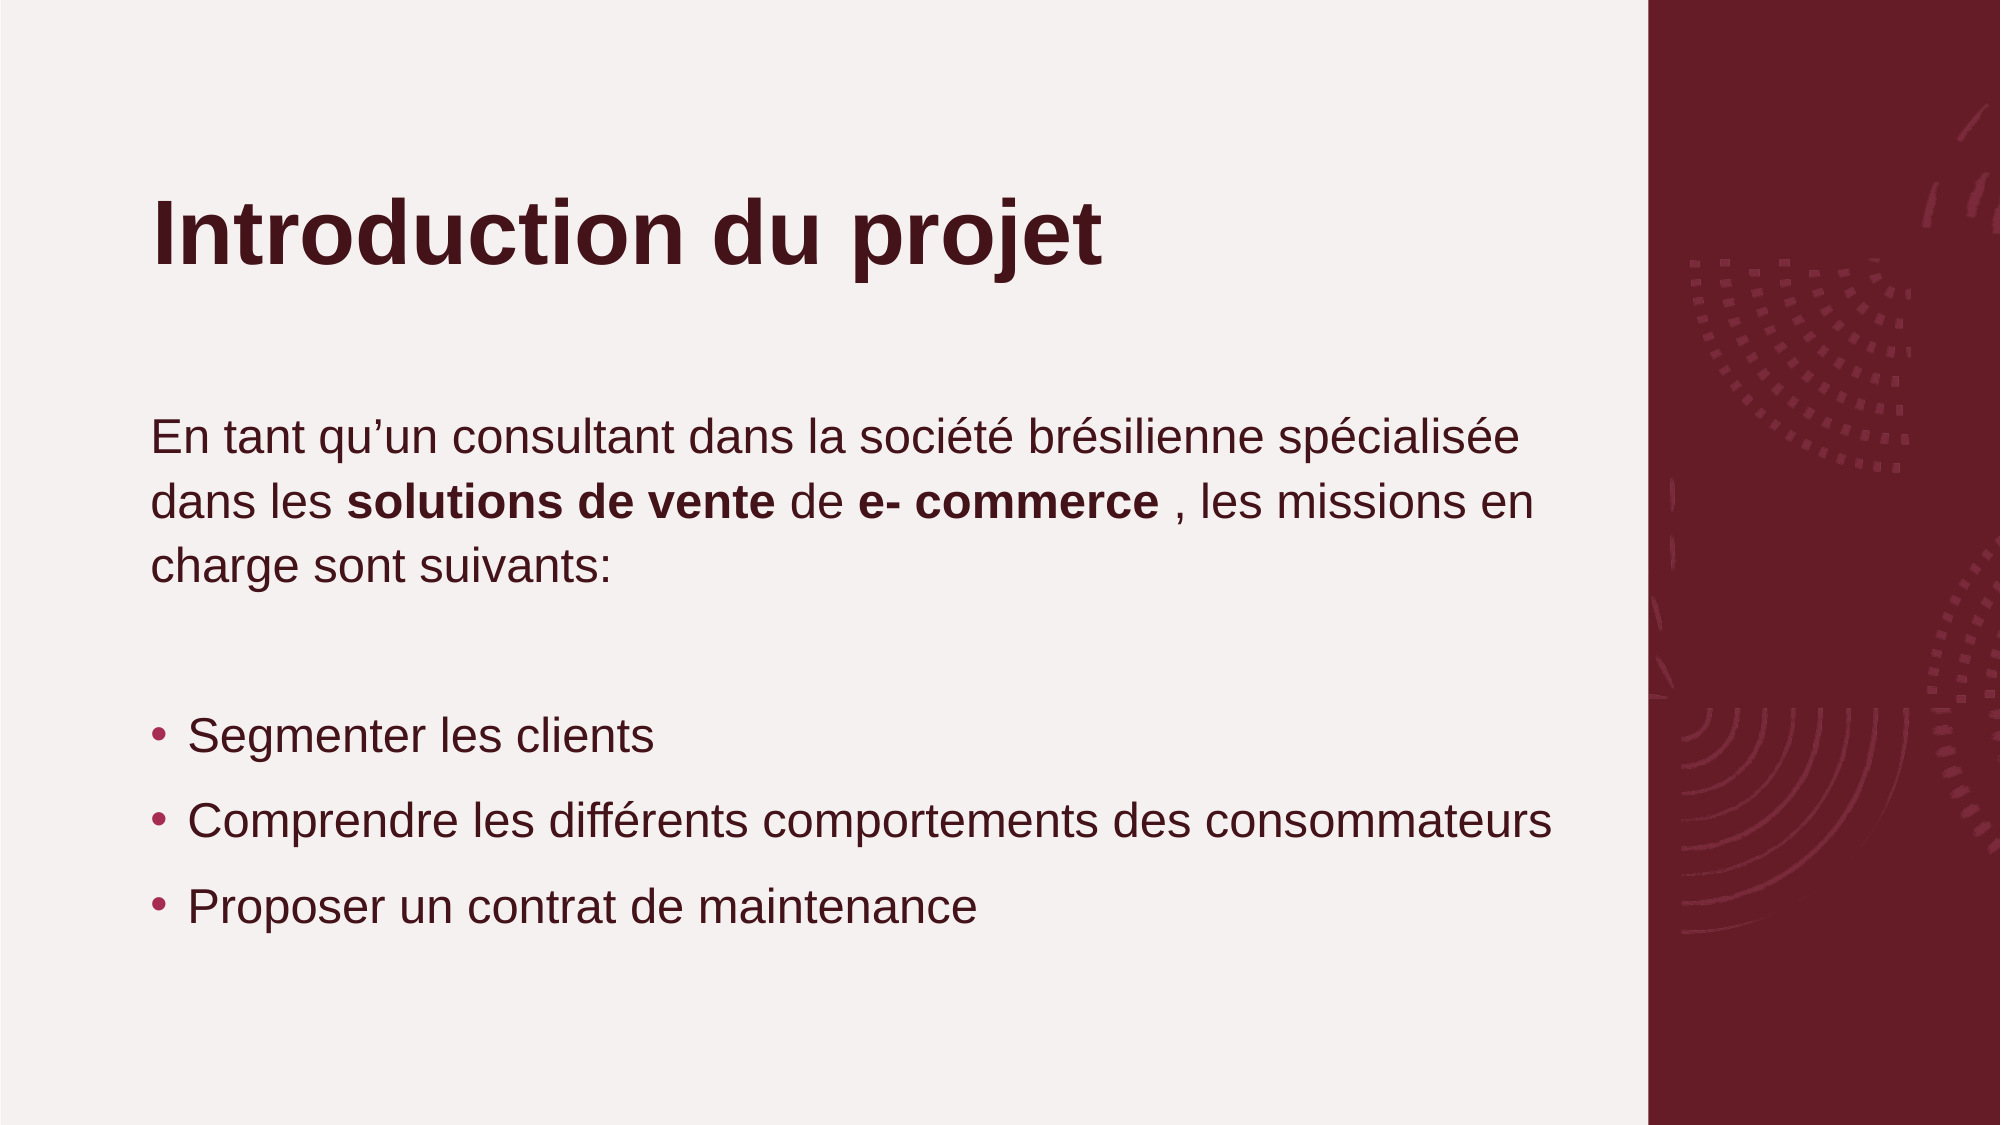

# Introduction du projet
En tant qu’un consultant dans la société brésilienne spécialisée dans les solutions de vente de e- commerce , les missions en charge sont suivants:

Segmenter les clients
Comprendre les différents comportements des consommateurs
Proposer un contrat de maintenance